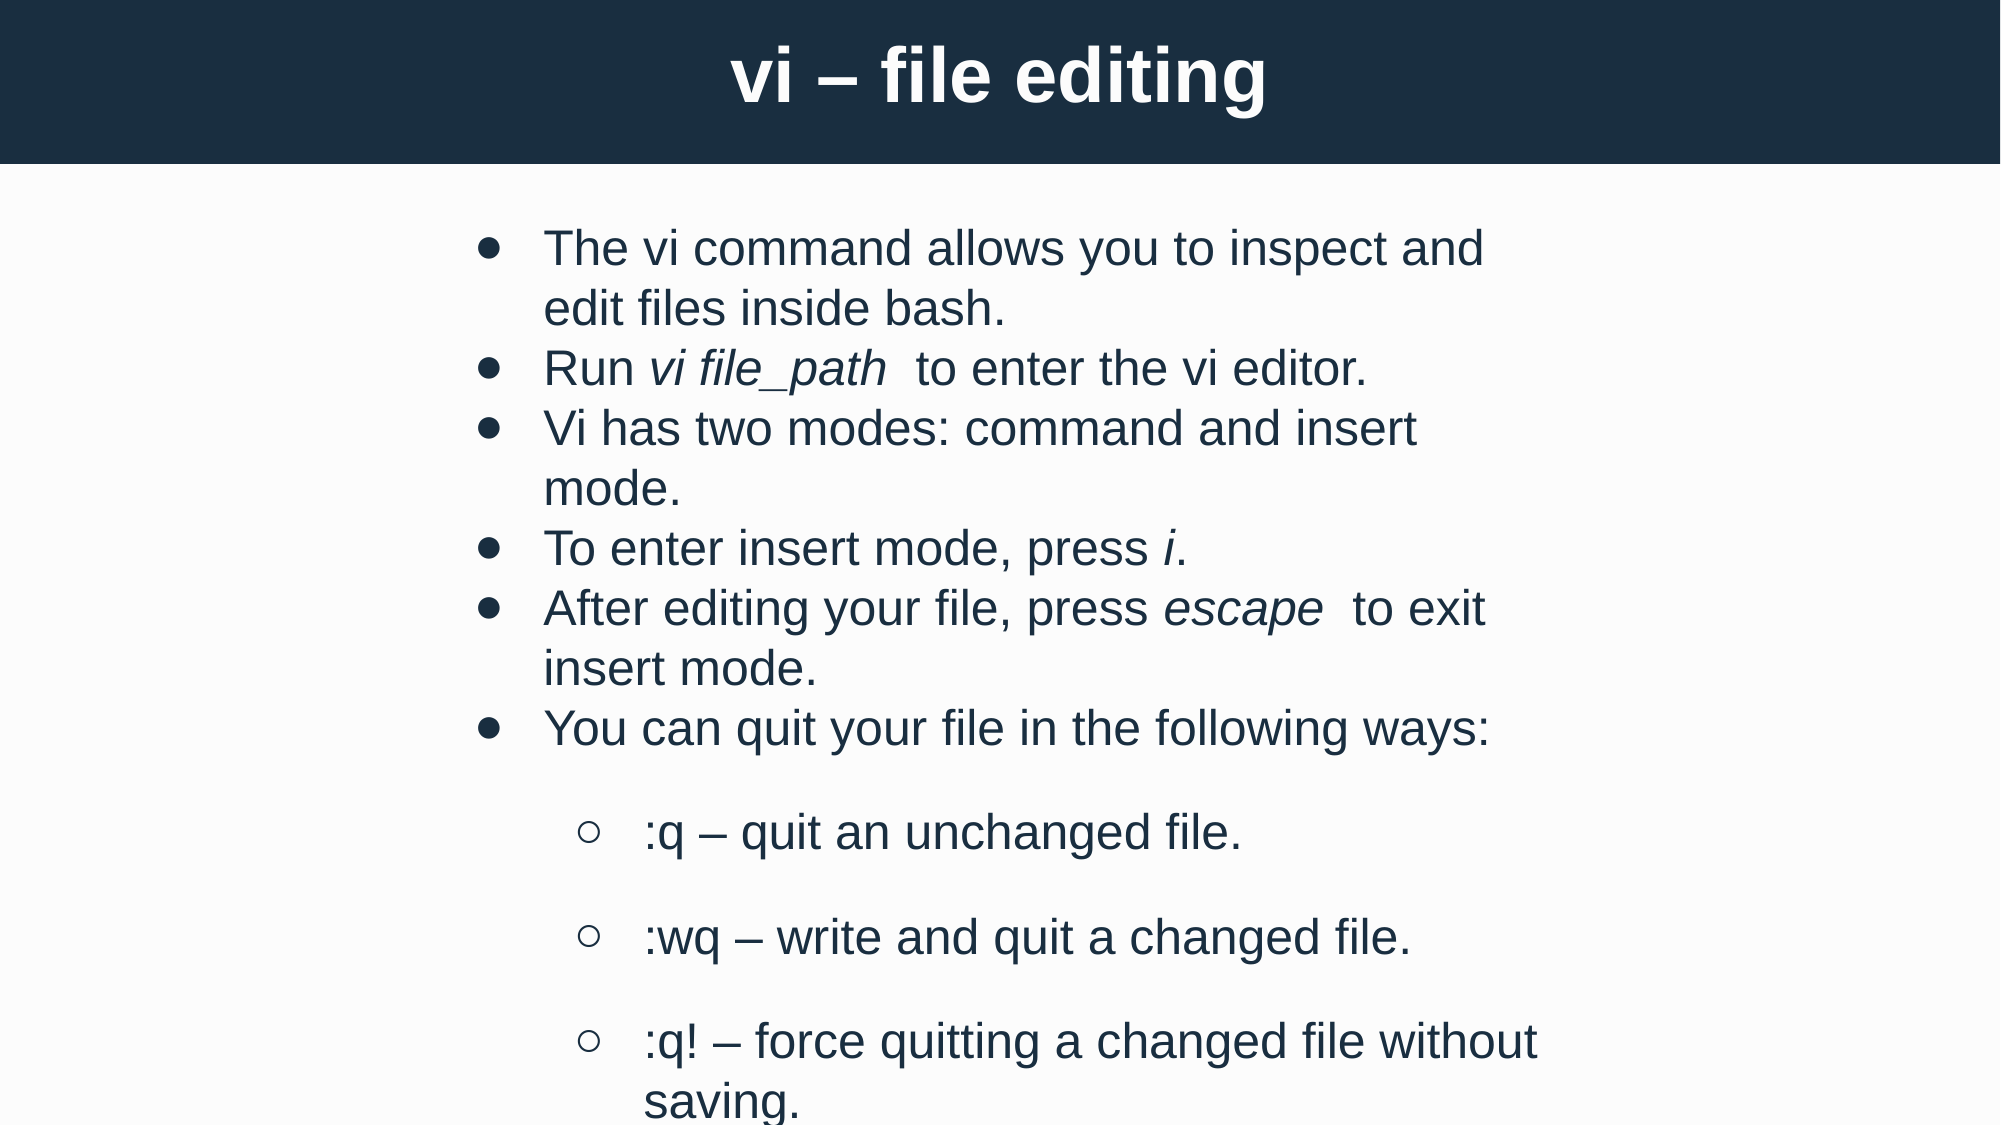

# vi – file editing
The vi command allows you to inspect and edit files inside bash.
Run vi file_path  to enter the vi editor.
Vi has two modes: command and insert mode.
To enter insert mode, press i.
After editing your file, press escape  to exit insert mode.
You can quit your file in the following ways:
:q – quit an unchanged file.
:wq – write and quit a changed file.
:q! – force quitting a changed file without saving.